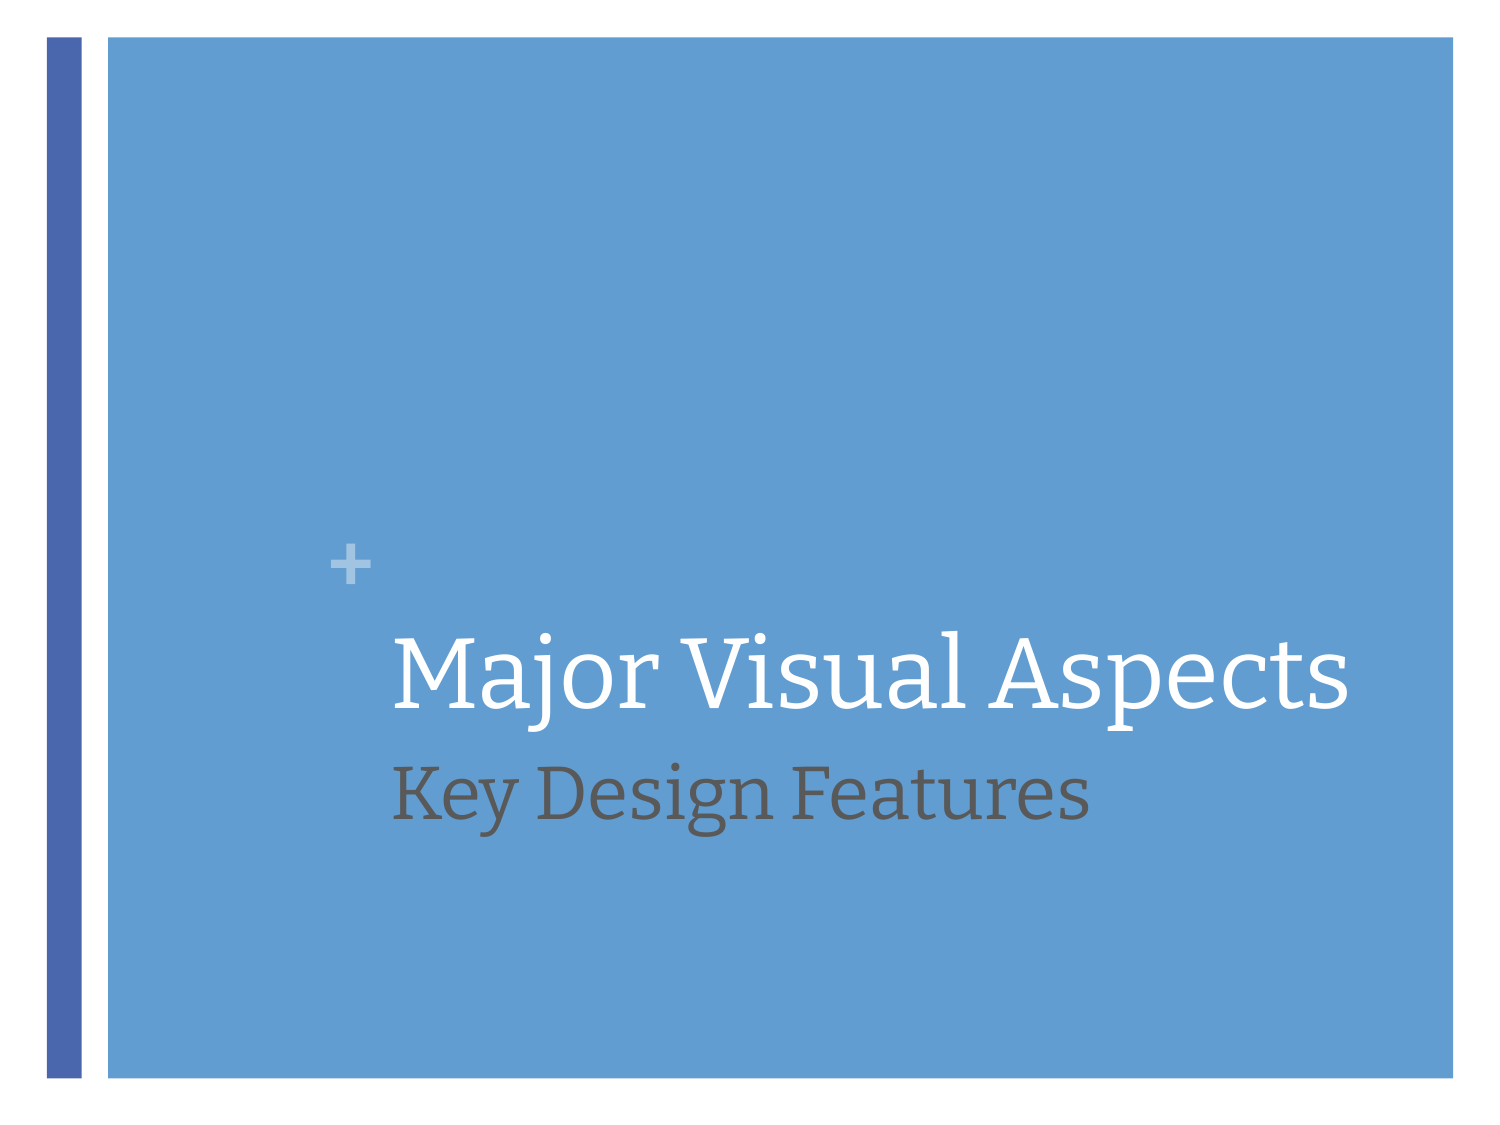

# Major Visual Aspects
Key Design Features